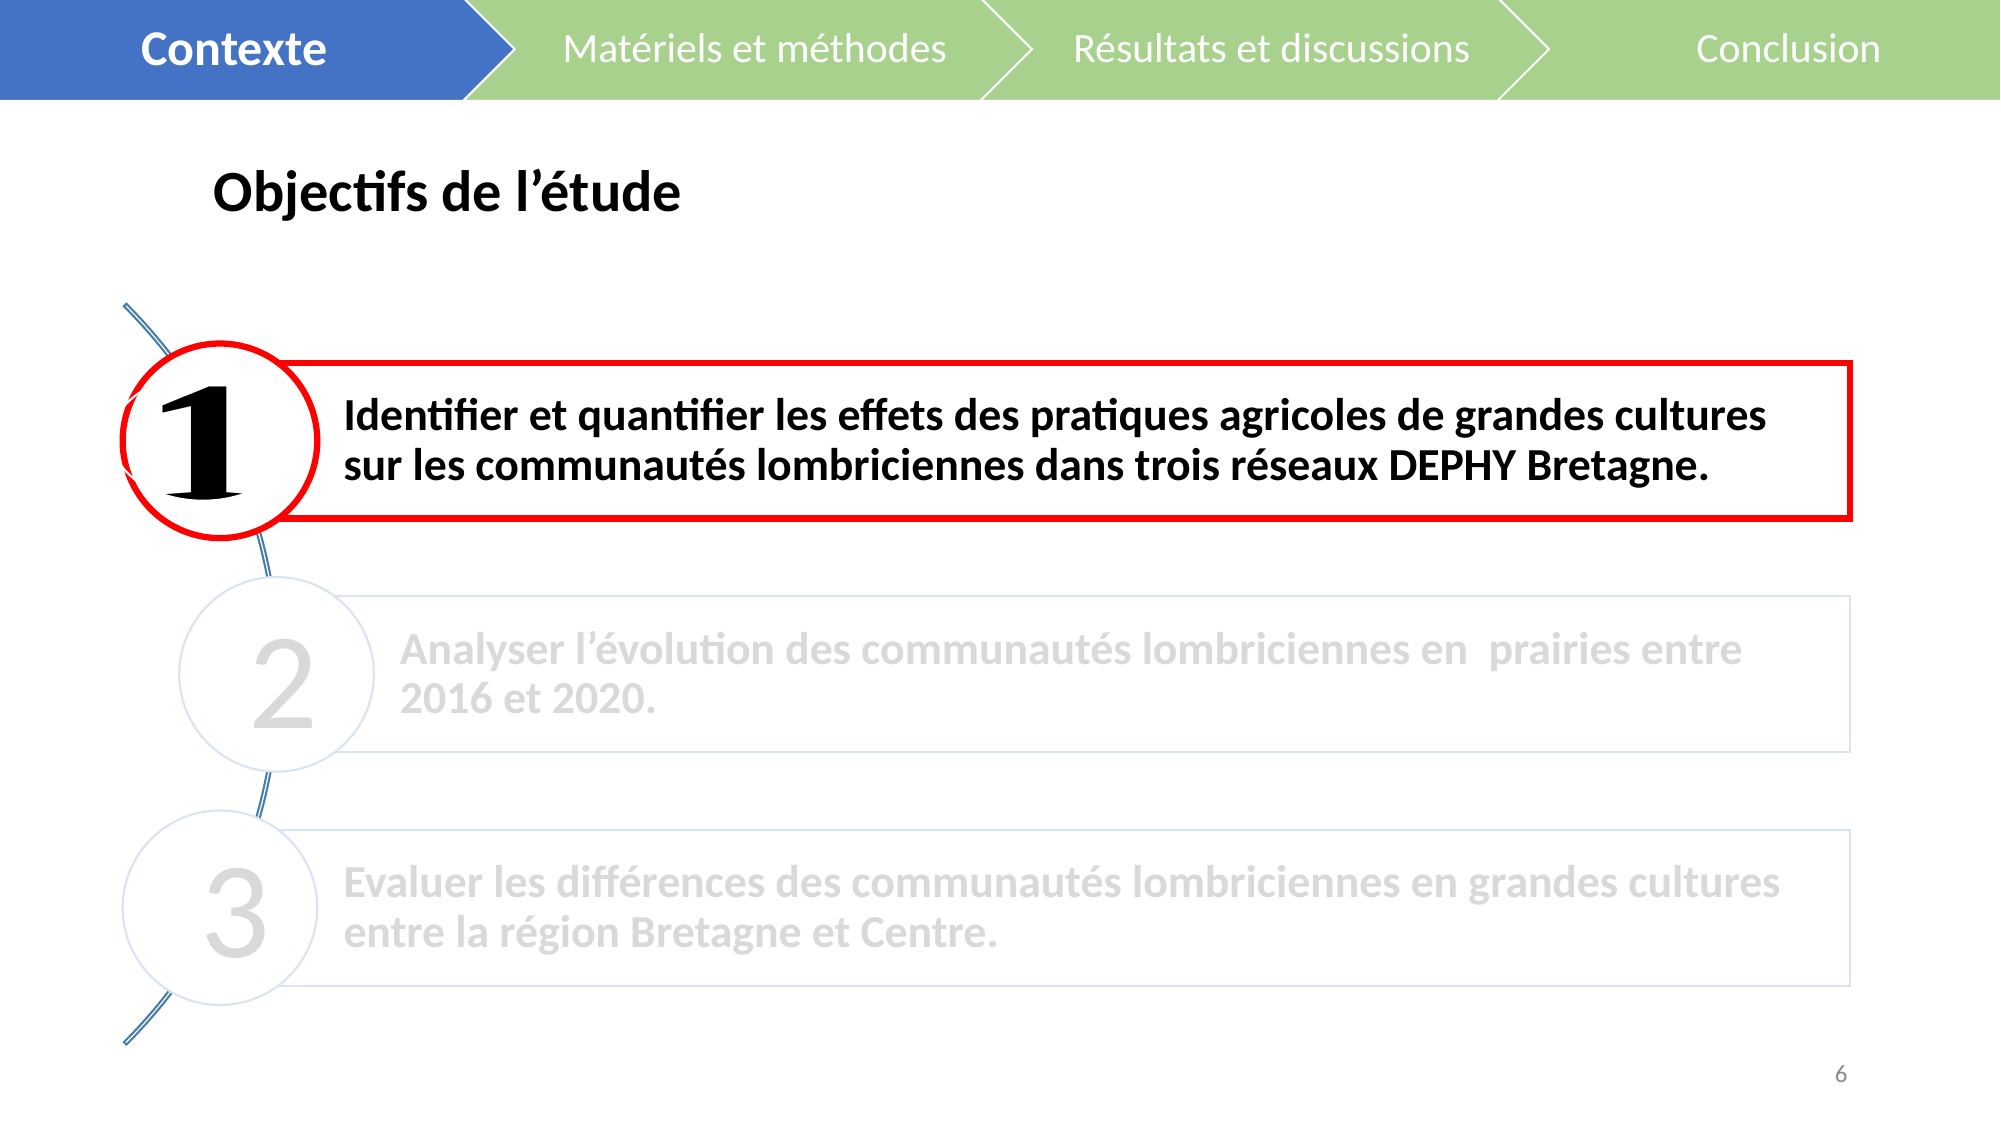

Contexte
Matériels et méthodes
Résultats et discussions
Conclusion
Objectifs de l’étude

Identifier et quantifier les effets des pratiques agricoles de grandes cultures  sur les communautés lombriciennes dans trois réseaux DEPHY Bretagne.

Analyser l’évolution des communautés lombriciennes en  prairies entre 2016 et 2020.
2

Evaluer les différences des communautés lombriciennes en grandes cultures entre la région Bretagne et Centre.
3
6